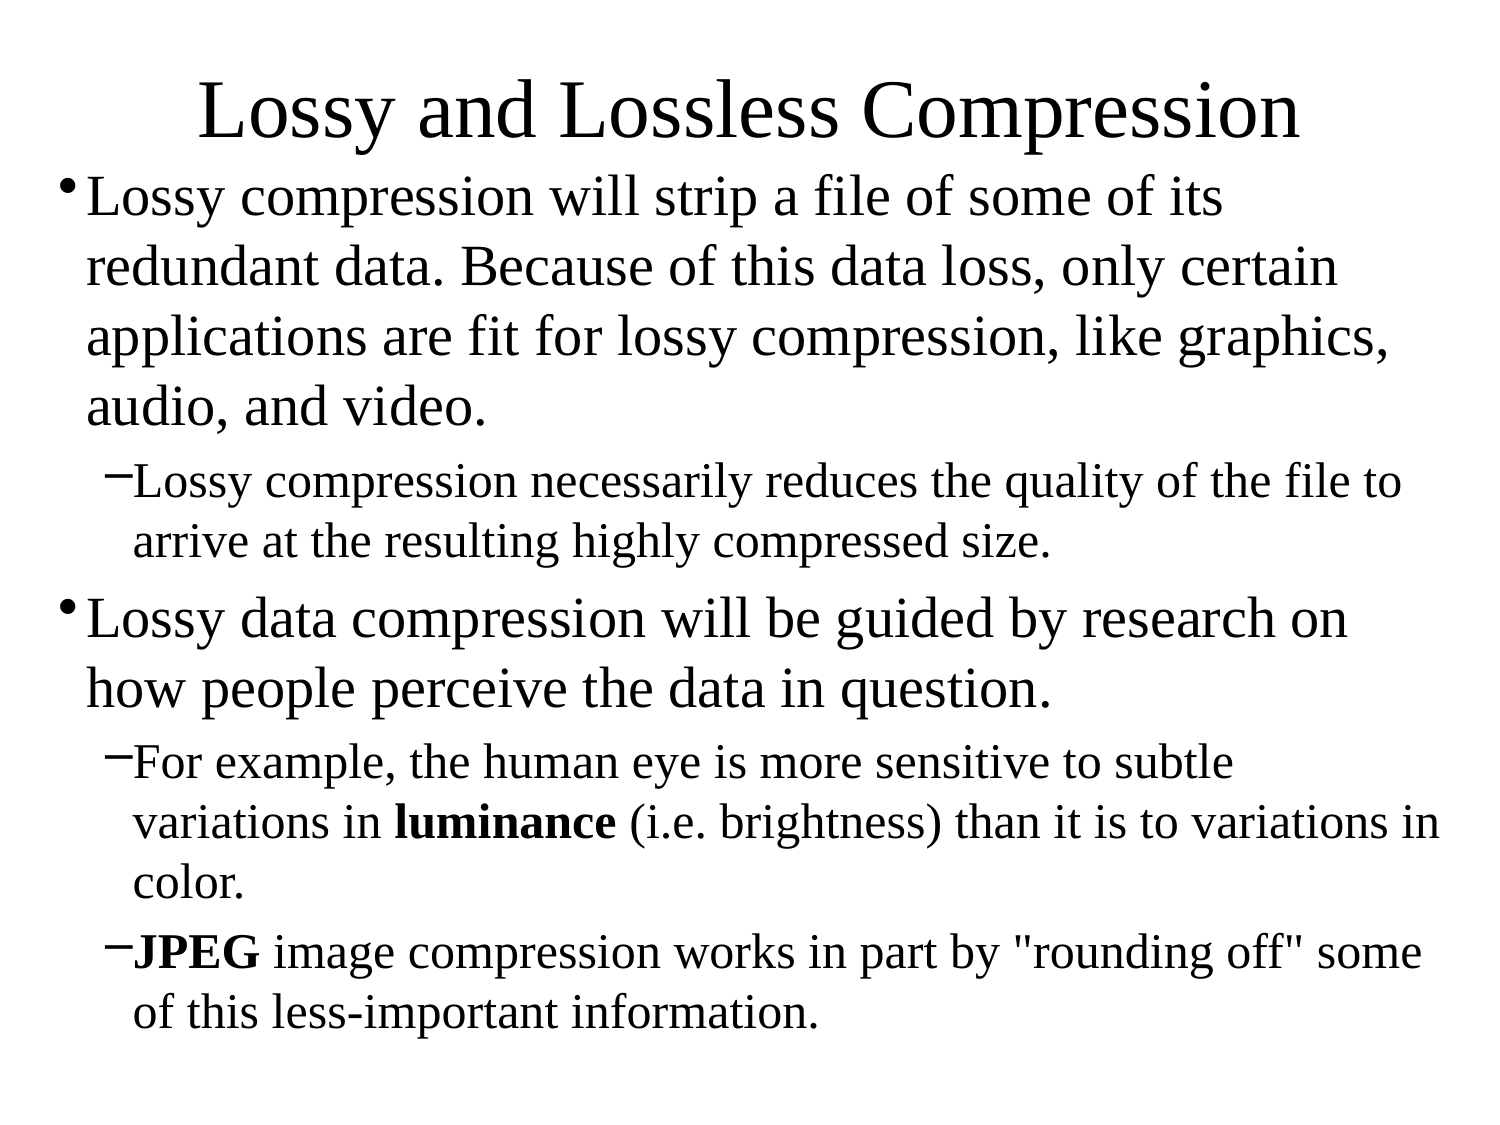

# Lossy and Lossless Compression
Lossy compression will strip a file of some of its redundant data. Because of this data loss, only certain applications are fit for lossy compression, like graphics, audio, and video.
Lossy compression necessarily reduces the quality of the file to arrive at the resulting highly compressed size.
Lossy data compression will be guided by research on how people perceive the data in question.
For example, the human eye is more sensitive to subtle variations in luminance (i.e. brightness) than it is to variations in color.
JPEG image compression works in part by "rounding off" some of this less-important information.
52